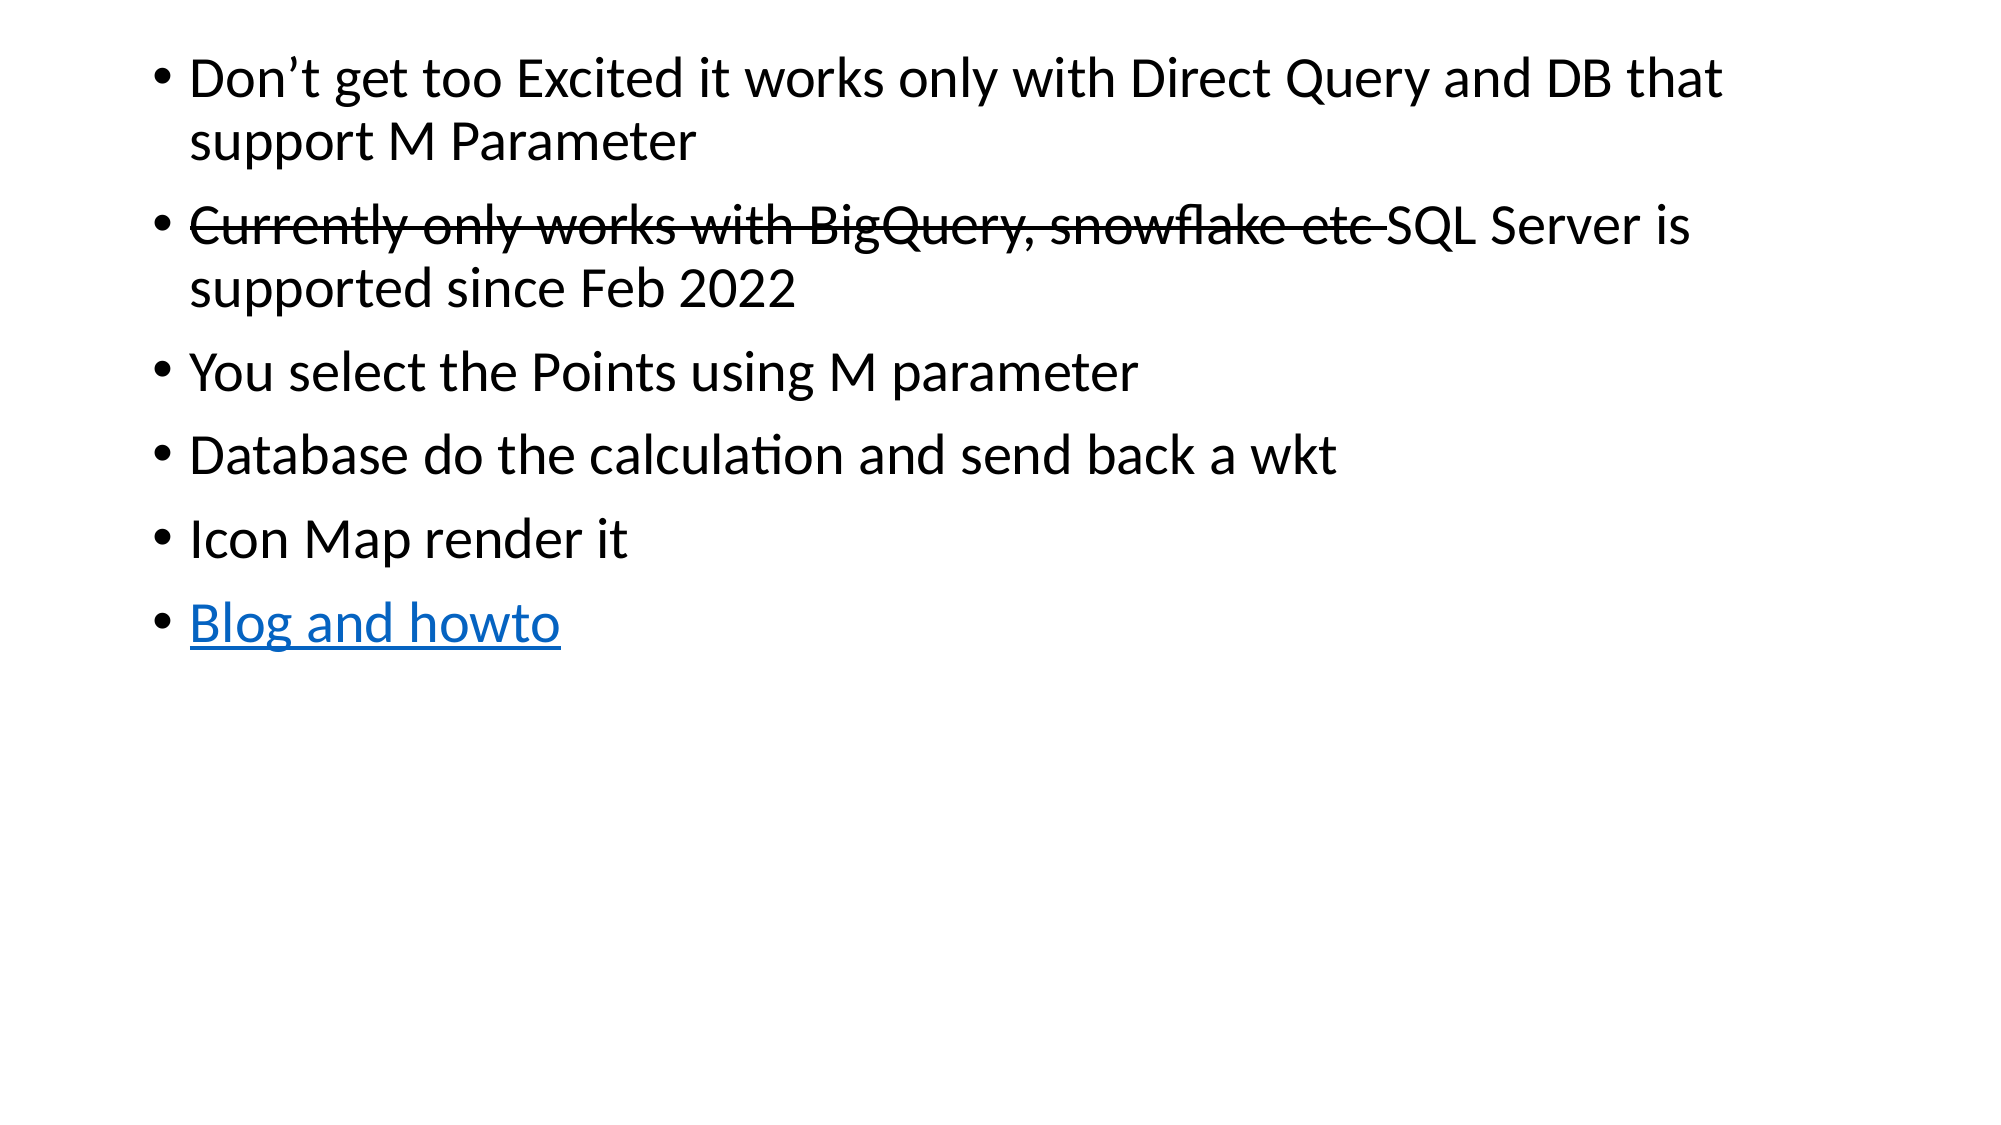

Don’t get too Excited it works only with Direct Query and DB that support M Parameter
Currently only works with BigQuery, snowflake etc SQL Server is supported since Feb 2022
You select the Points using M parameter
Database do the calculation and send back a wkt
Icon Map render it
Blog and howto